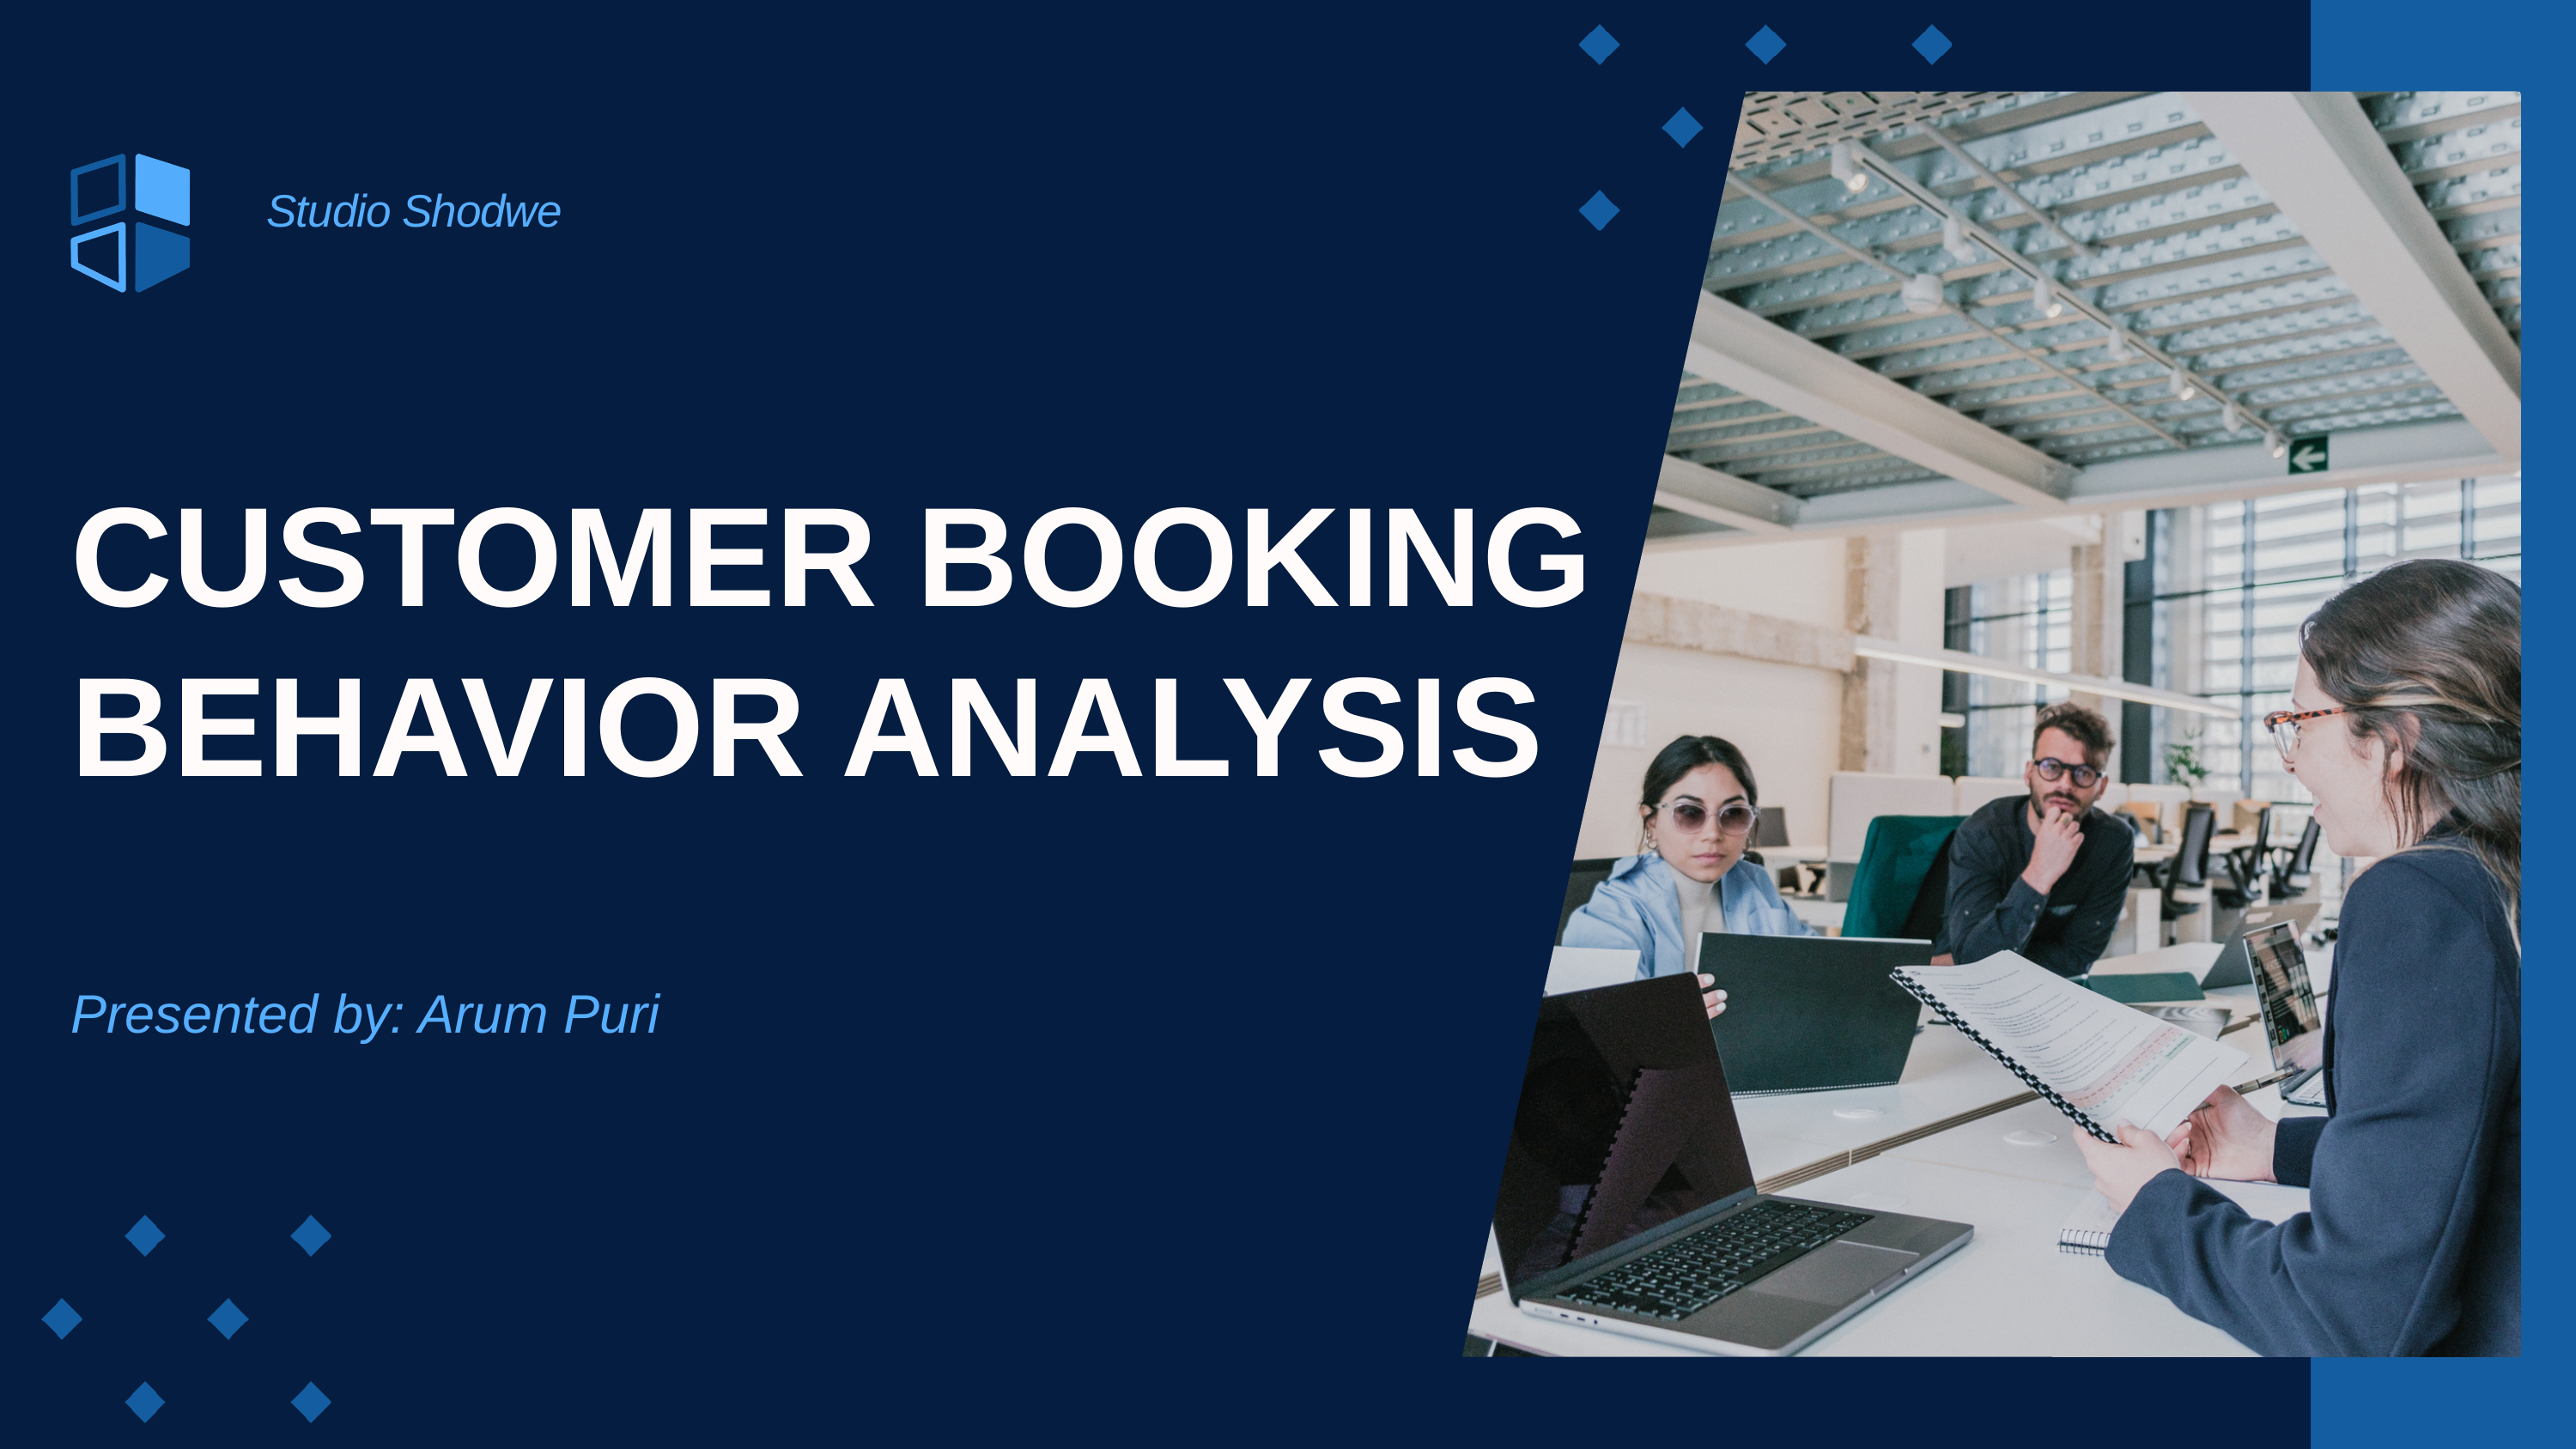

Studio Shodwe
CUSTOMER BOOKING BEHAVIOR ANALYSIS

Presented by: Arum Puri